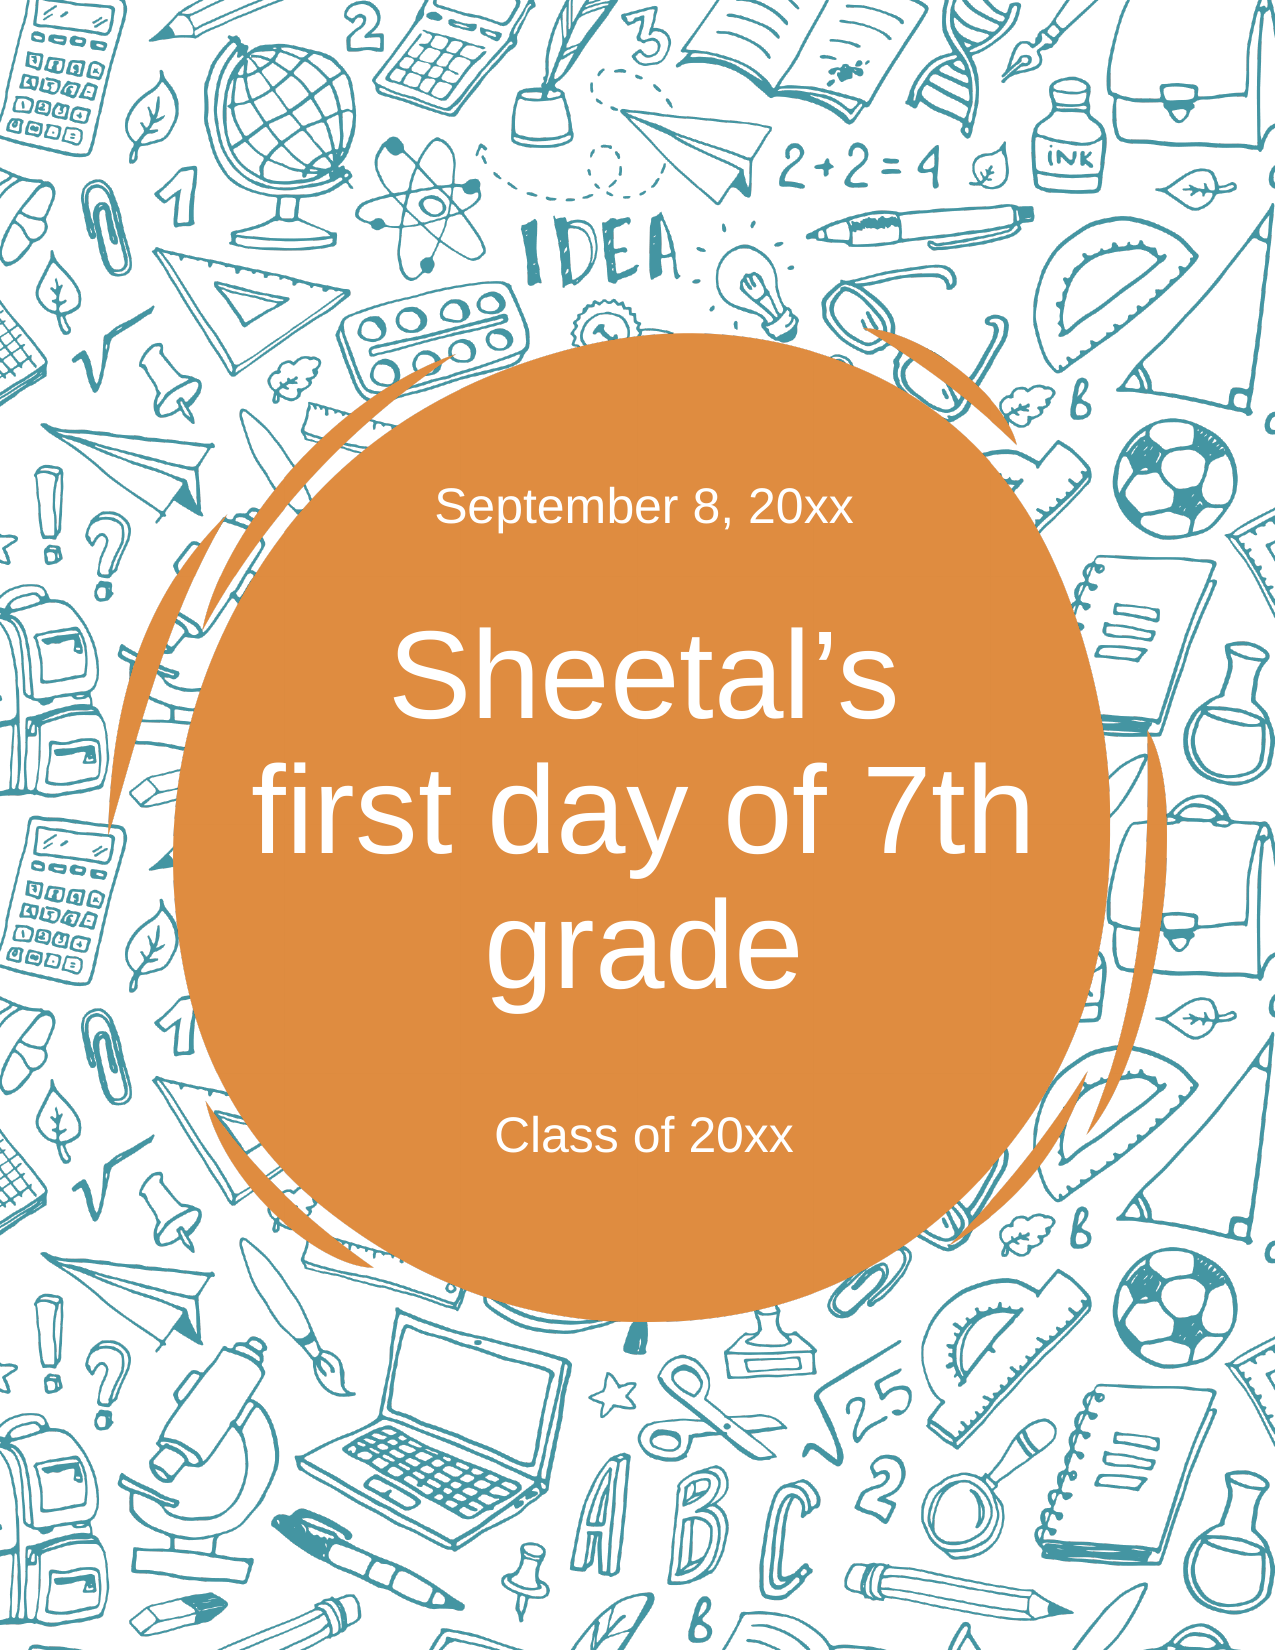

September 8, 20xx

# Sheetal’s first day of 7th grade
Class of 20xx